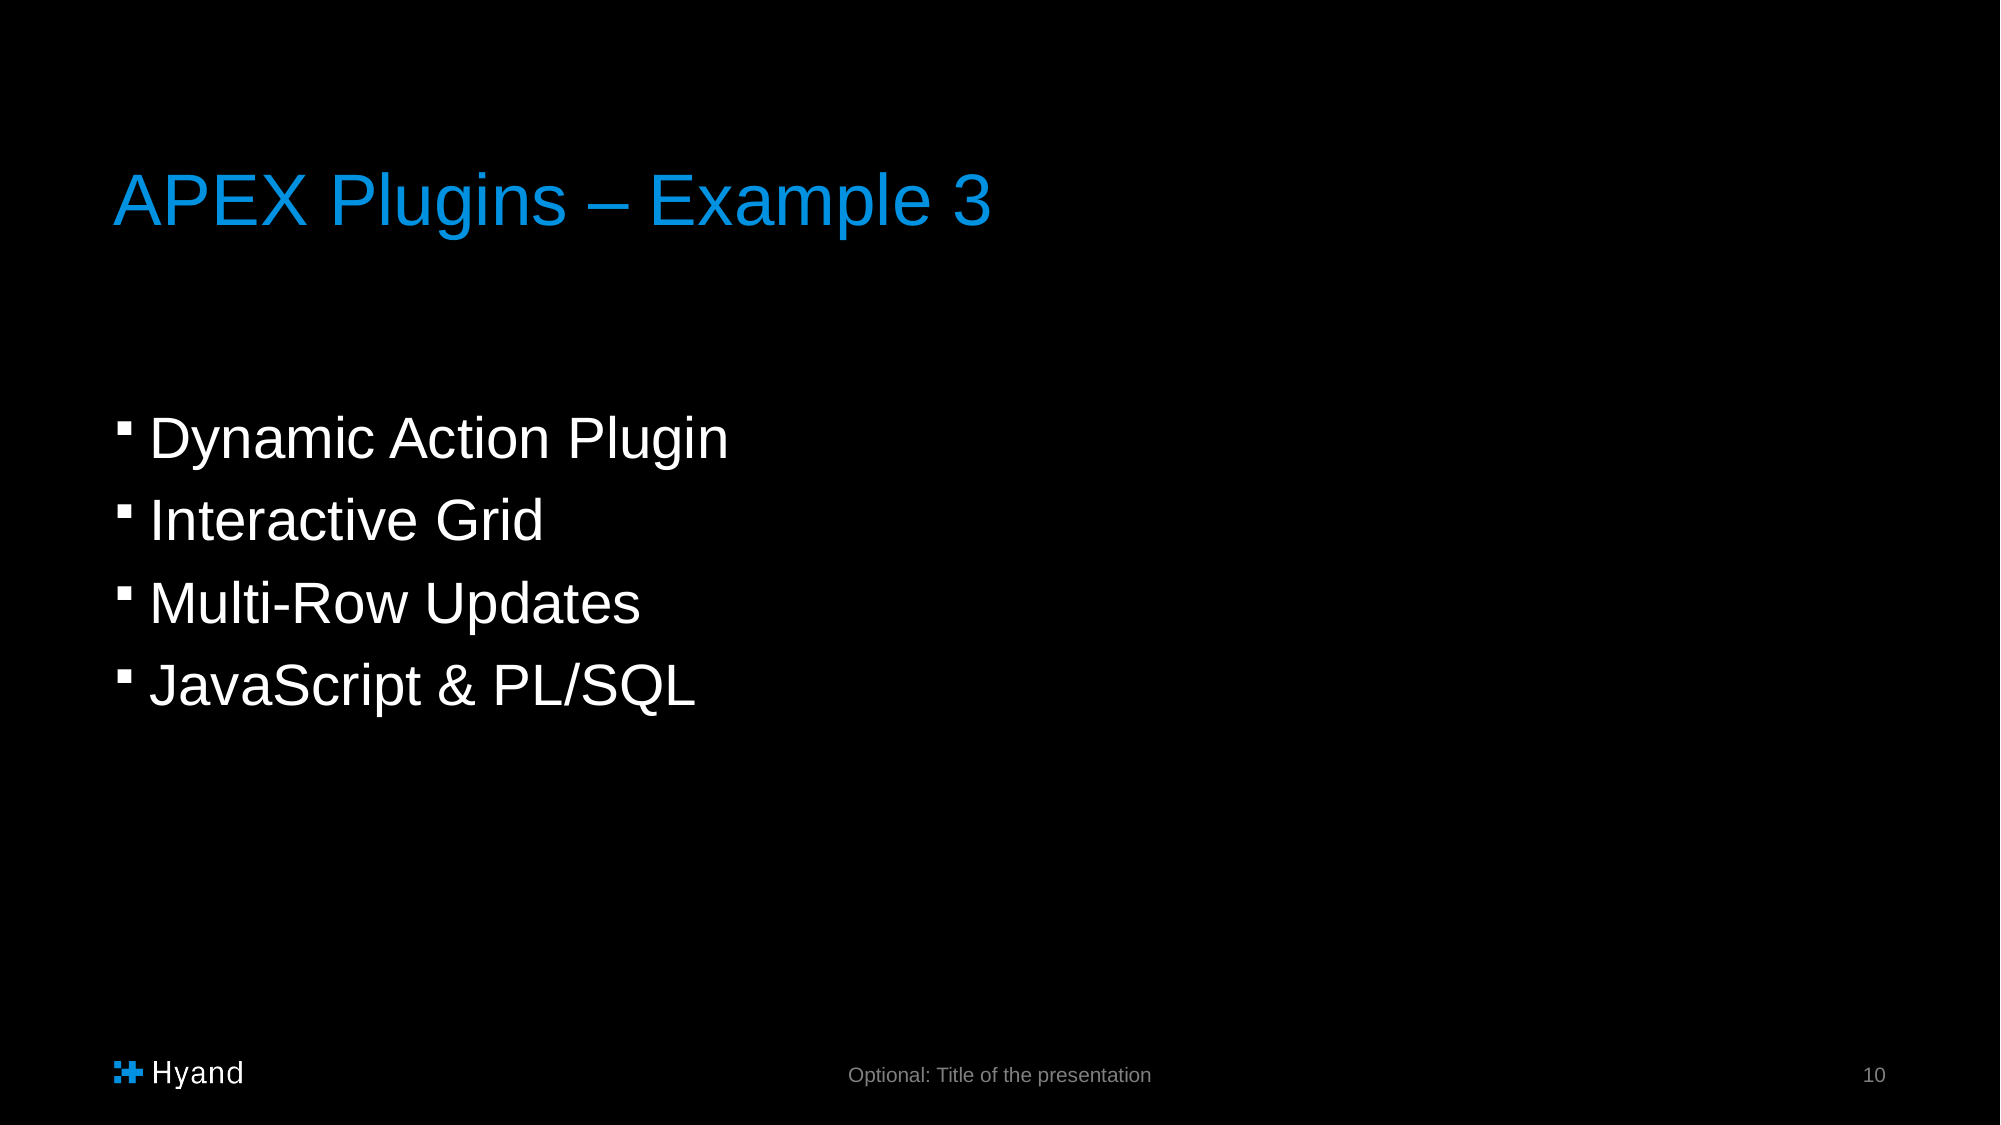

# APEX Plugins – Example 3
Dynamic Action Plugin
Interactive Grid
Multi-Row Updates
JavaScript & PL/SQL
Optional: Title of the presentation
10